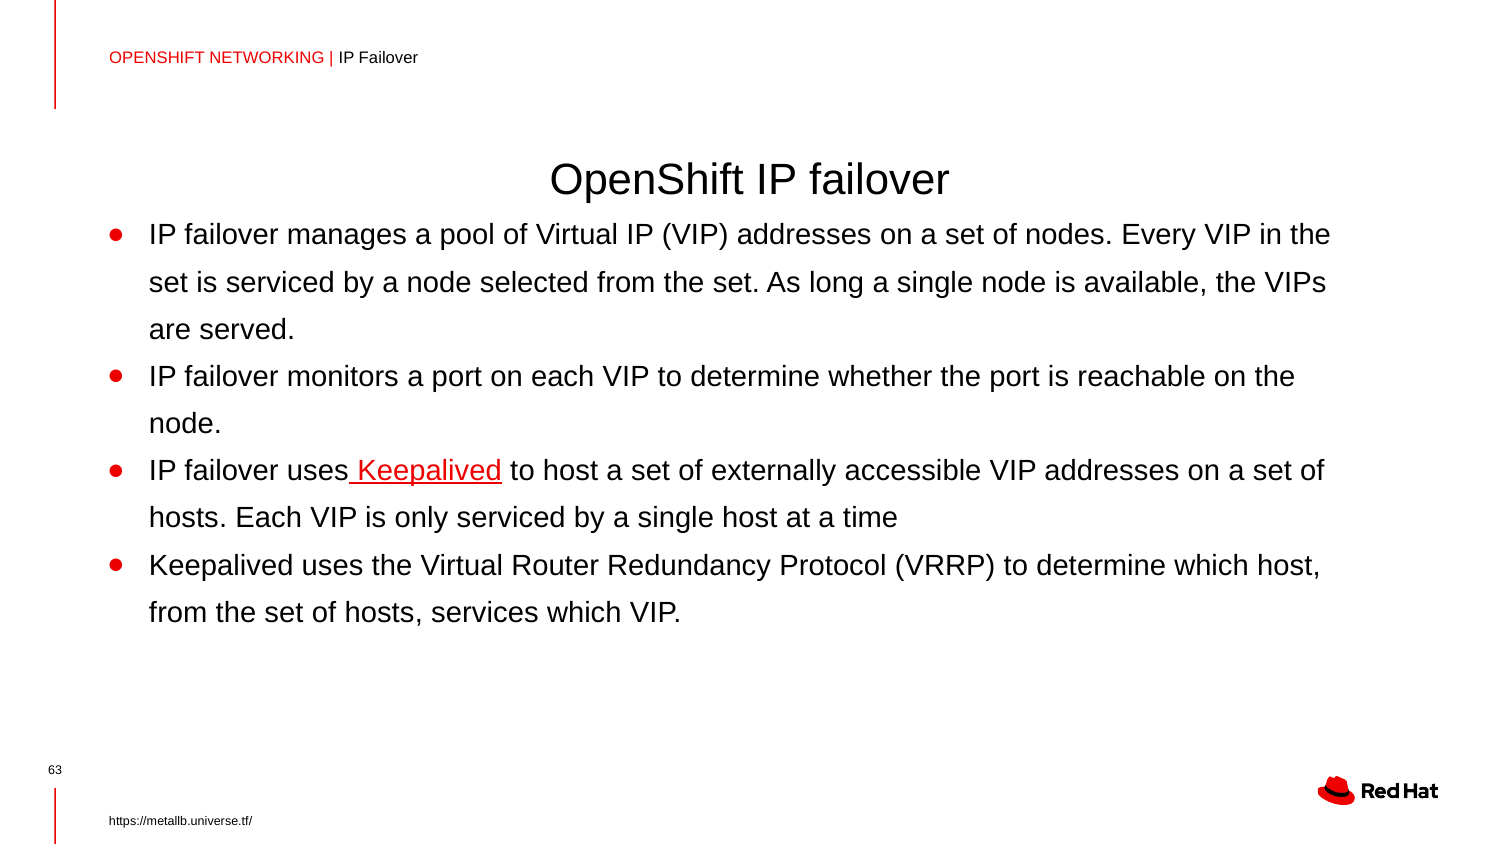

OPENSHIFT NETWORKING | IP Failover
# OpenShift IP failover
IP failover manages a pool of Virtual IP (VIP) addresses on a set of nodes. Every VIP in the set is serviced by a node selected from the set. As long a single node is available, the VIPs are served.
IP failover monitors a port on each VIP to determine whether the port is reachable on the node.
IP failover uses Keepalived to host a set of externally accessible VIP addresses on a set of hosts. Each VIP is only serviced by a single host at a time
Keepalived uses the Virtual Router Redundancy Protocol (VRRP) to determine which host, from the set of hosts, services which VIP.

https://metallb.universe.tf/
63